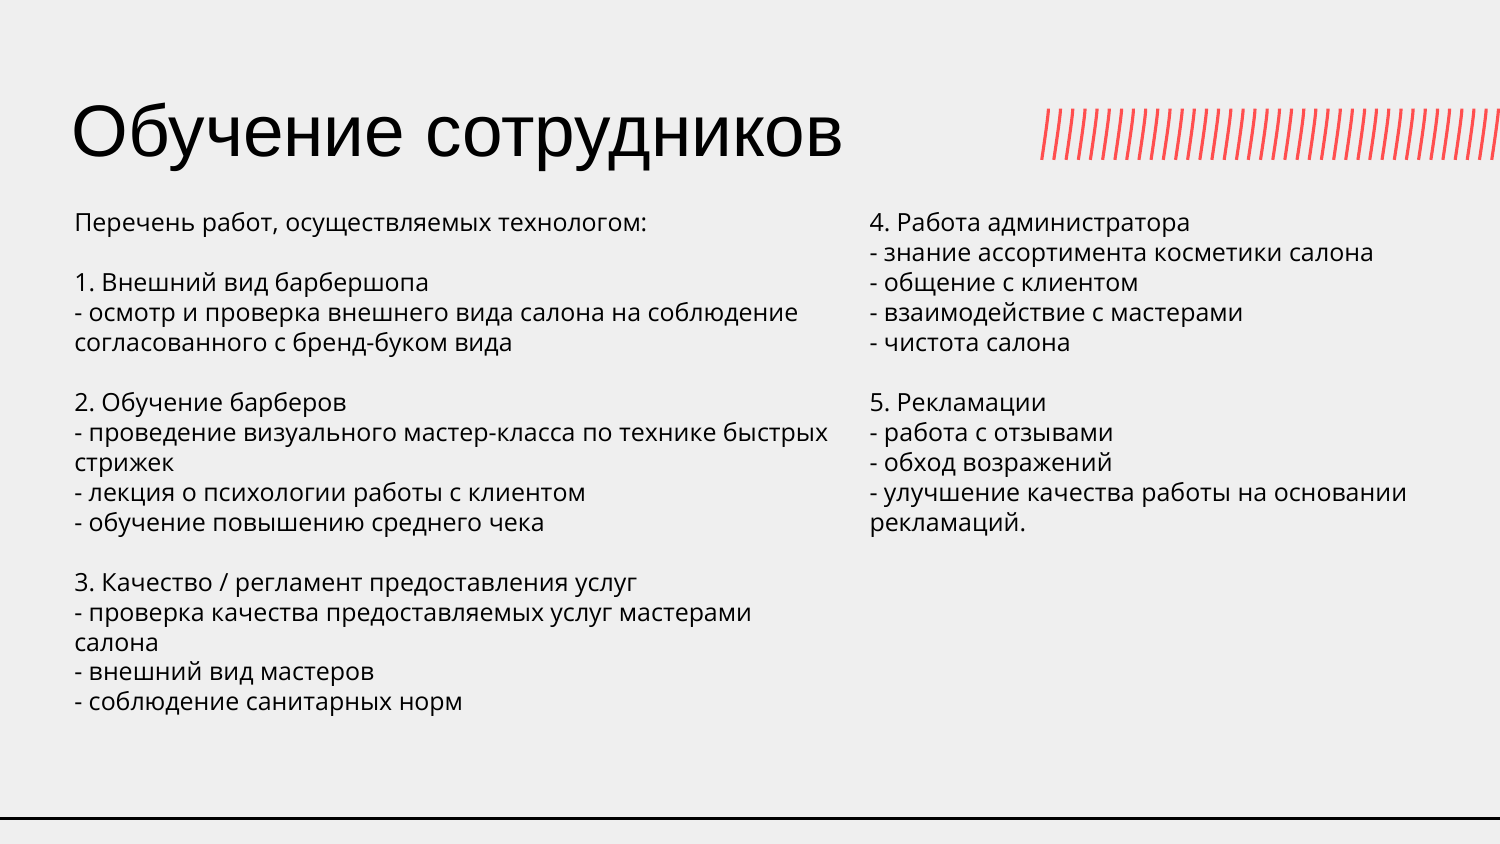

# Обучение сотрудников
Перечень работ, осуществляемых технологом:

1. Внешний вид барбершопа
- осмотр и проверка внешнего вида салона на соблюдение согласованного с бренд-буком вида

2. Обучение барберов
- проведение визуального мастер-класса по технике быстрых стрижек
- лекция о психологии работы с клиентом
- обучение повышению среднего чека

3. Качество / регламент предоставления услуг
- проверка качества предоставляемых услуг мастерами салона
- внешний вид мастеров
- соблюдение санитарных норм
4. Работа администратора
- знание ассортимента косметики салона
- общение с клиентом
- взаимодействие с мастерами
- чистота салона

5. Рекламации
- работа с отзывами
- обход возражений
- улучшение качества работы на основании рекламаций.